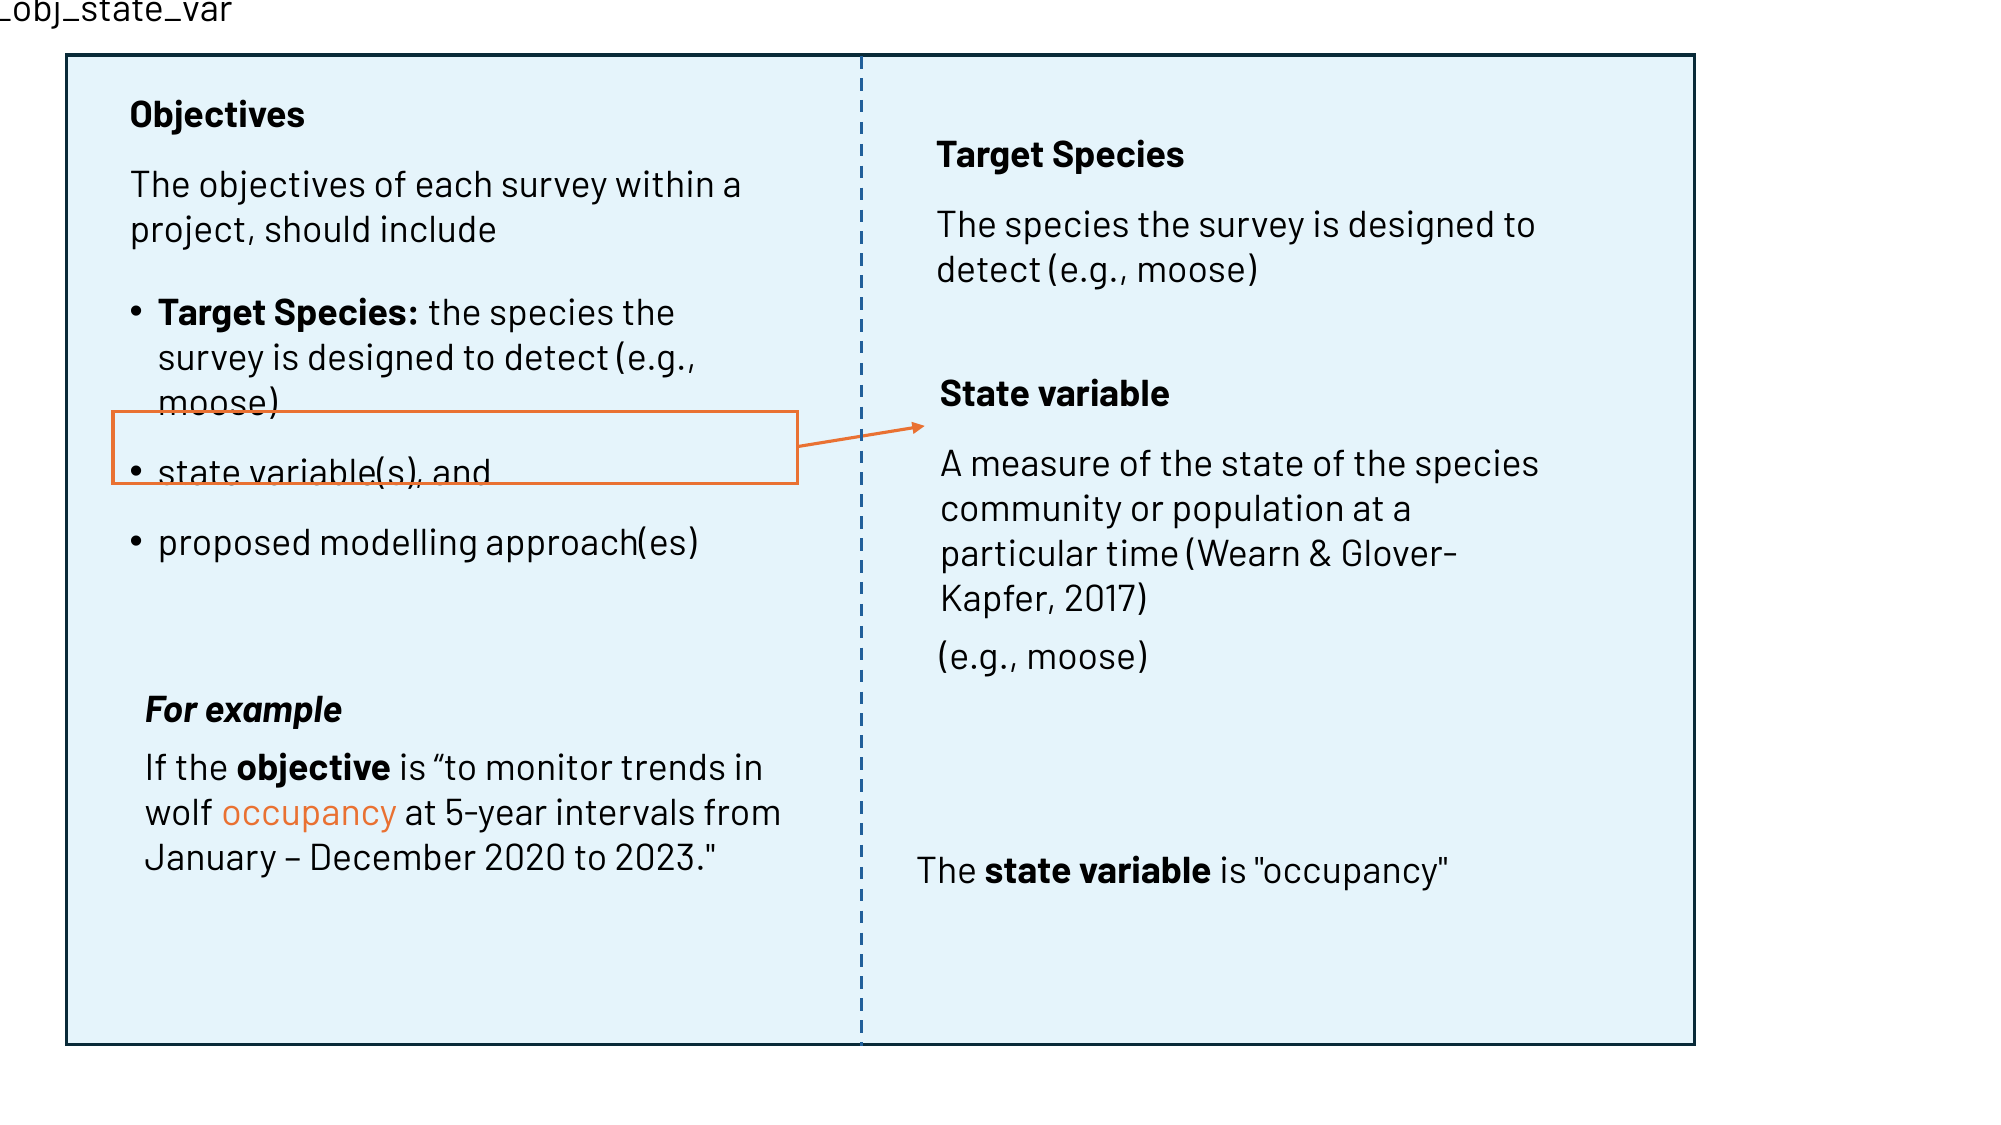

FIG_obj_state_var

Objectives
The objectives of each survey within a project, should include
Target Species: the species the survey is designed to detect (e.g., moose)
state variable(s), and
proposed modelling approach(es)
Target Species
The species the survey is designed to detect (e.g., moose)
State variable
A measure of the state of the species community or population at a particular time (Wearn & Glover-Kapfer, 2017)
(e.g., moose)

For example
If the objective is “to monitor trends in wolf occupancy at 5-year intervals from January – December 2020 to 2023."
The state variable is "occupancy"